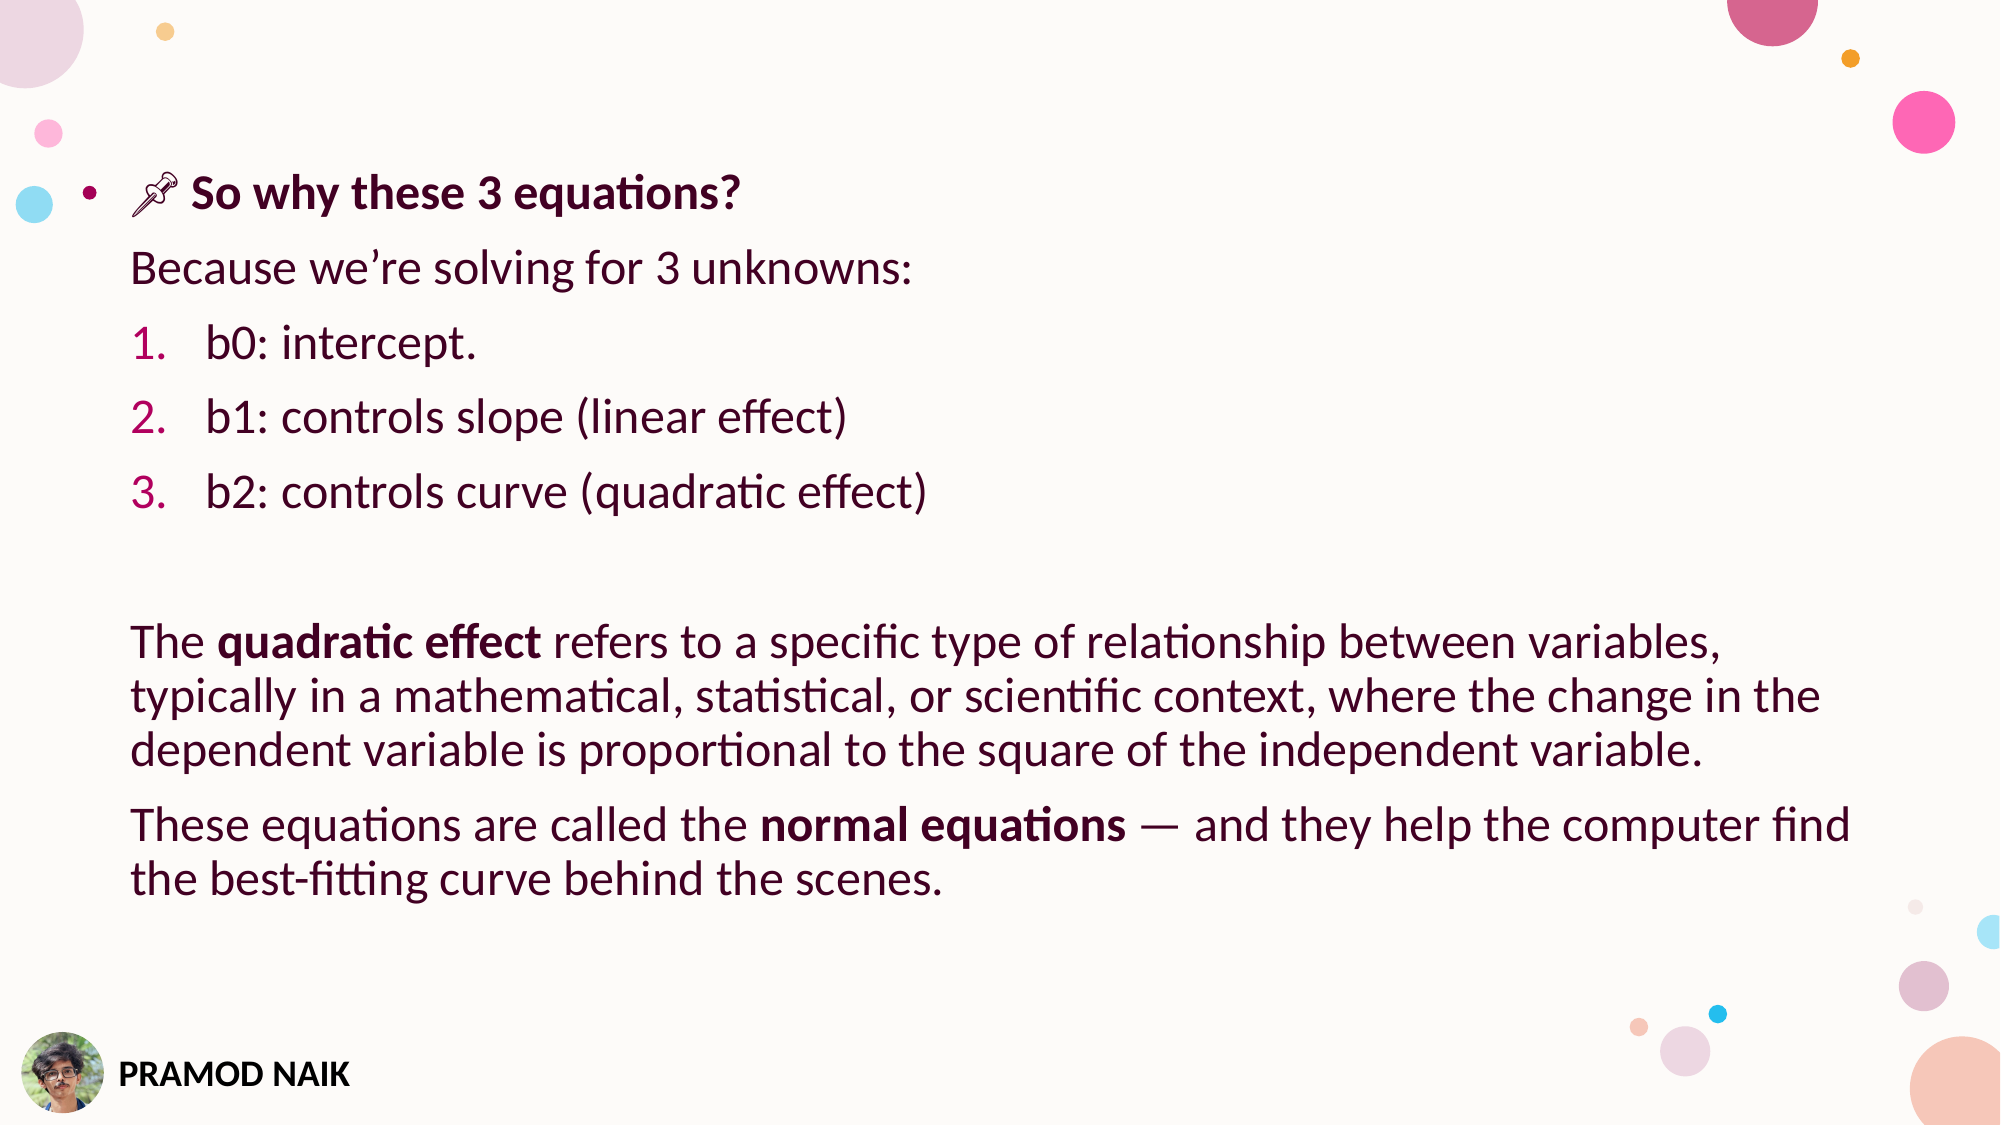

📌 So why these 3 equations?
Because we’re solving for 3 unknowns:
b0: intercept.
b1: controls slope (linear effect)
b2: controls curve (quadratic effect)

The quadratic effect refers to a specific type of relationship between variables, typically in a mathematical, statistical, or scientific context, where the change in the dependent variable is proportional to the square of the independent variable.
These equations are called the normal equations — and they help the computer find the best-fitting curve behind the scenes.